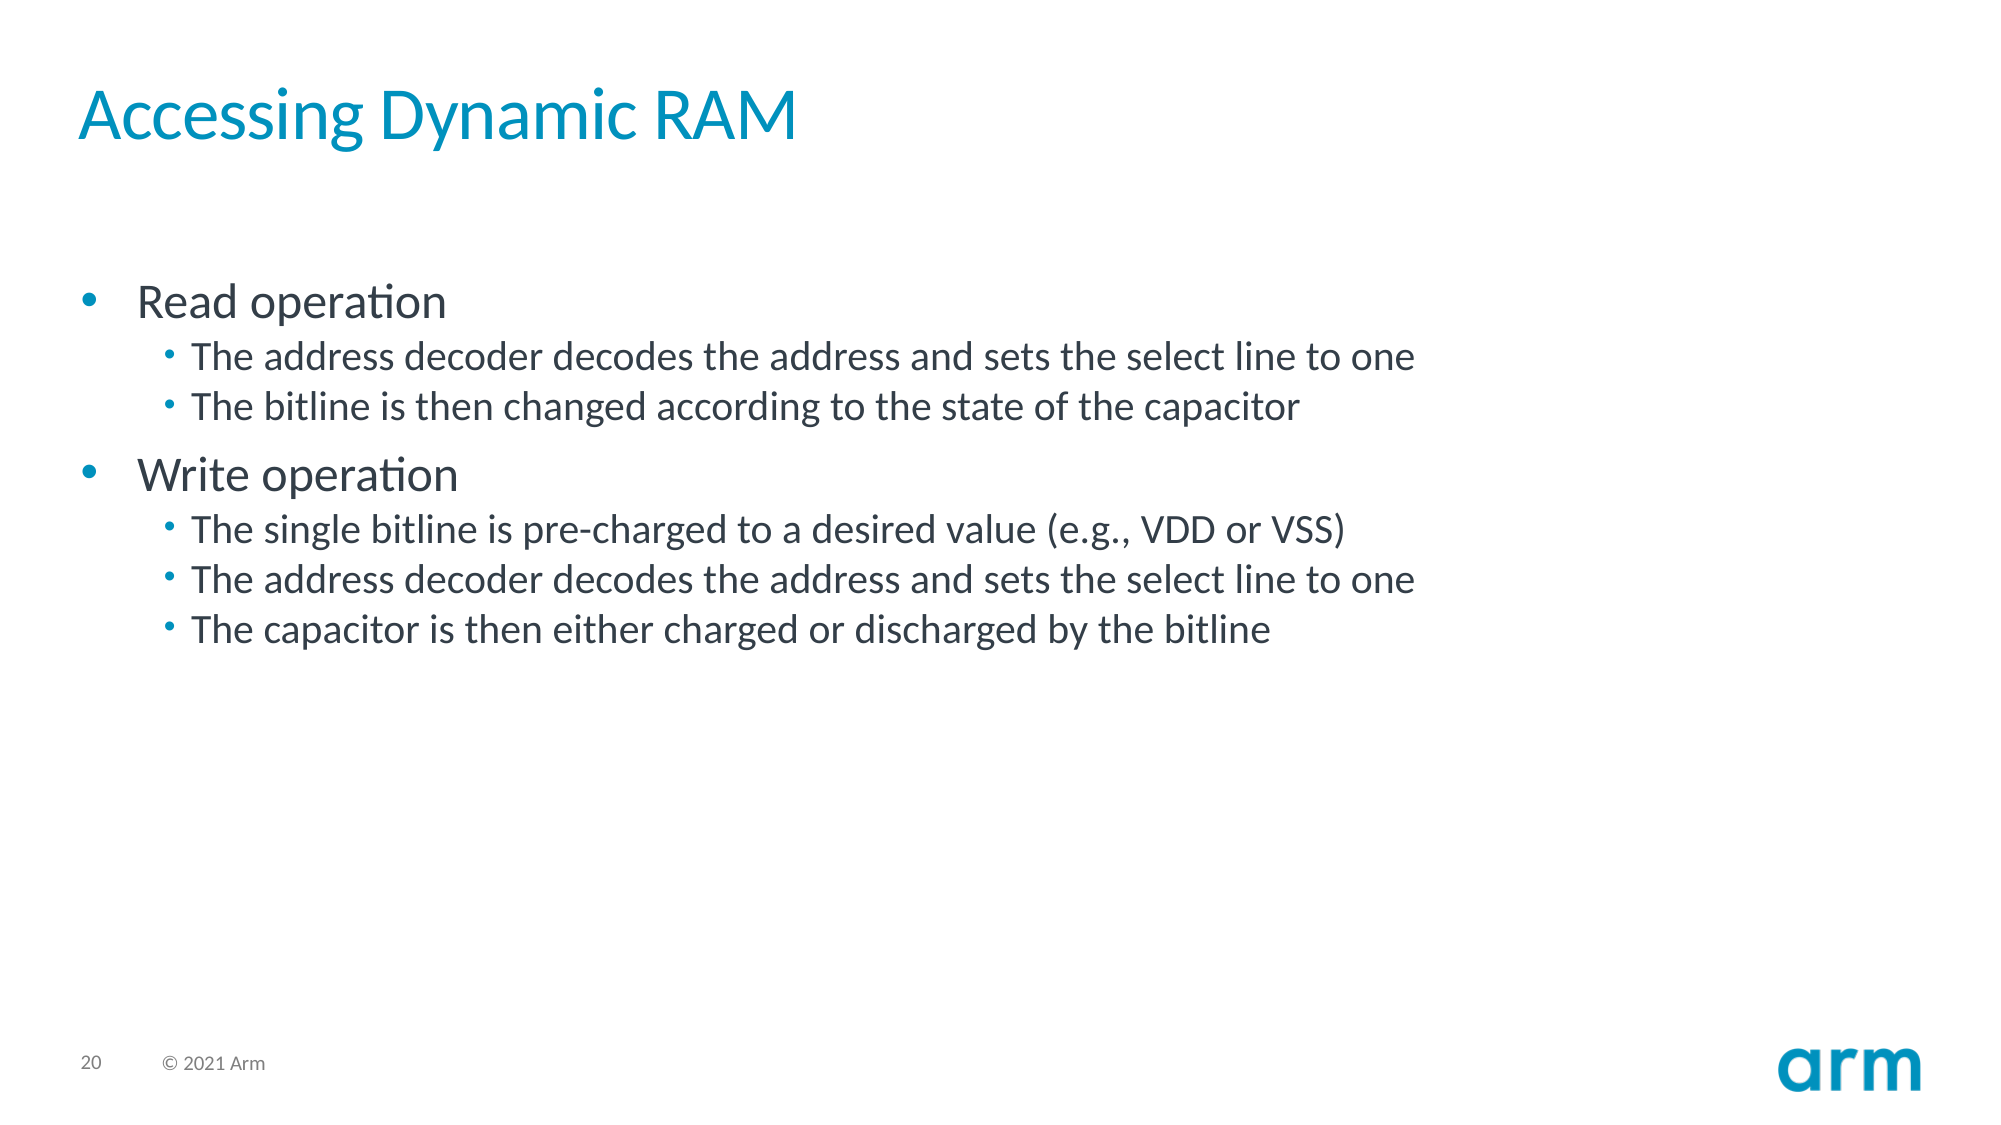

# Accessing Dynamic RAM
Read operation
The address decoder decodes the address and sets the select line to one
The bitline is then changed according to the state of the capacitor
Write operation
The single bitline is pre-charged to a desired value (e.g., VDD or VSS)
The address decoder decodes the address and sets the select line to one
The capacitor is then either charged or discharged by the bitline